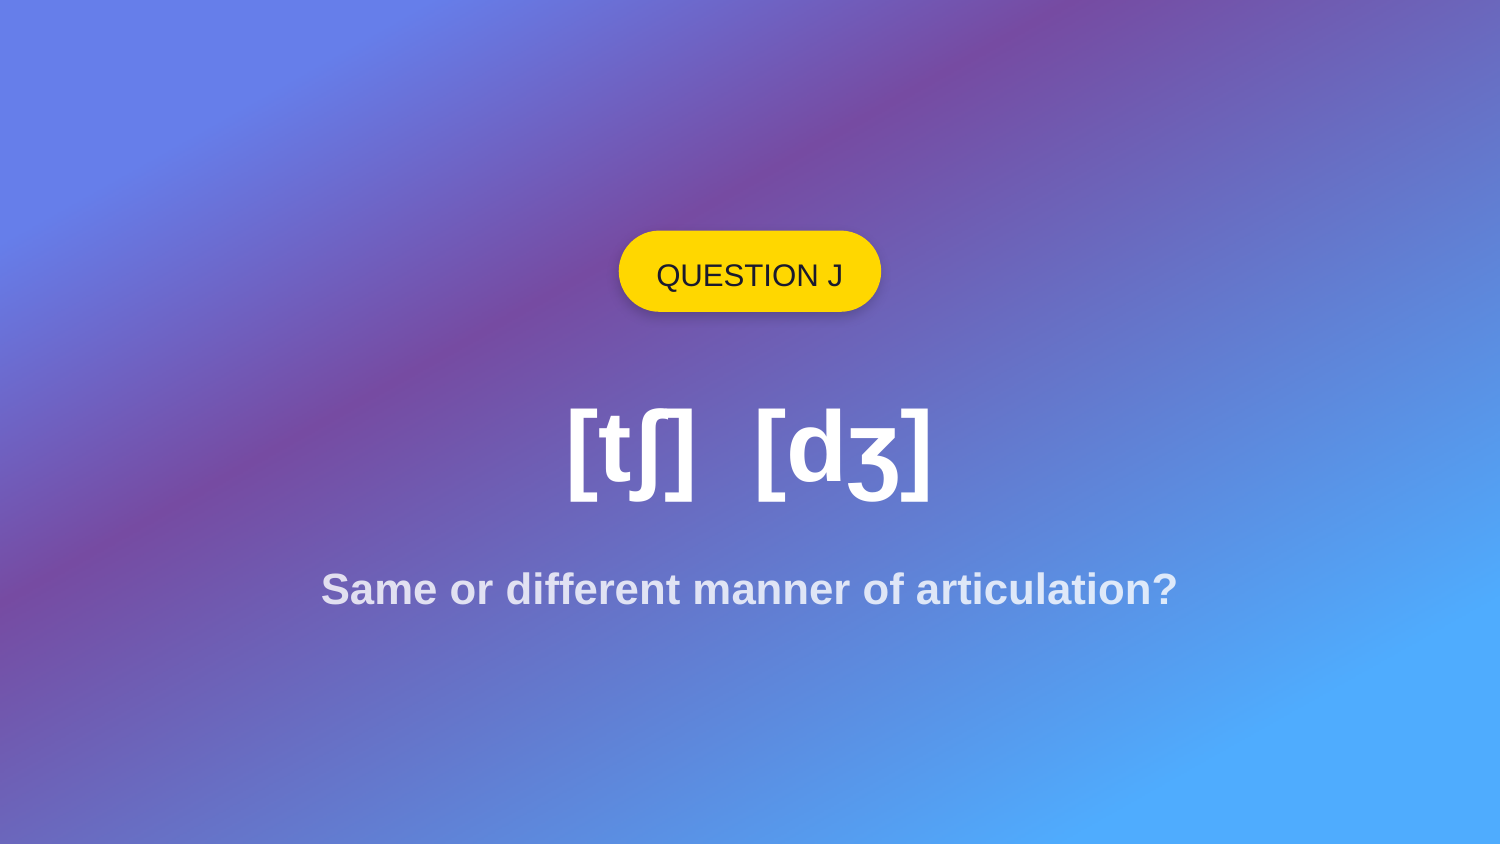

QUESTION J
[tʃ]  [dʒ]
Same or different manner of articulation?